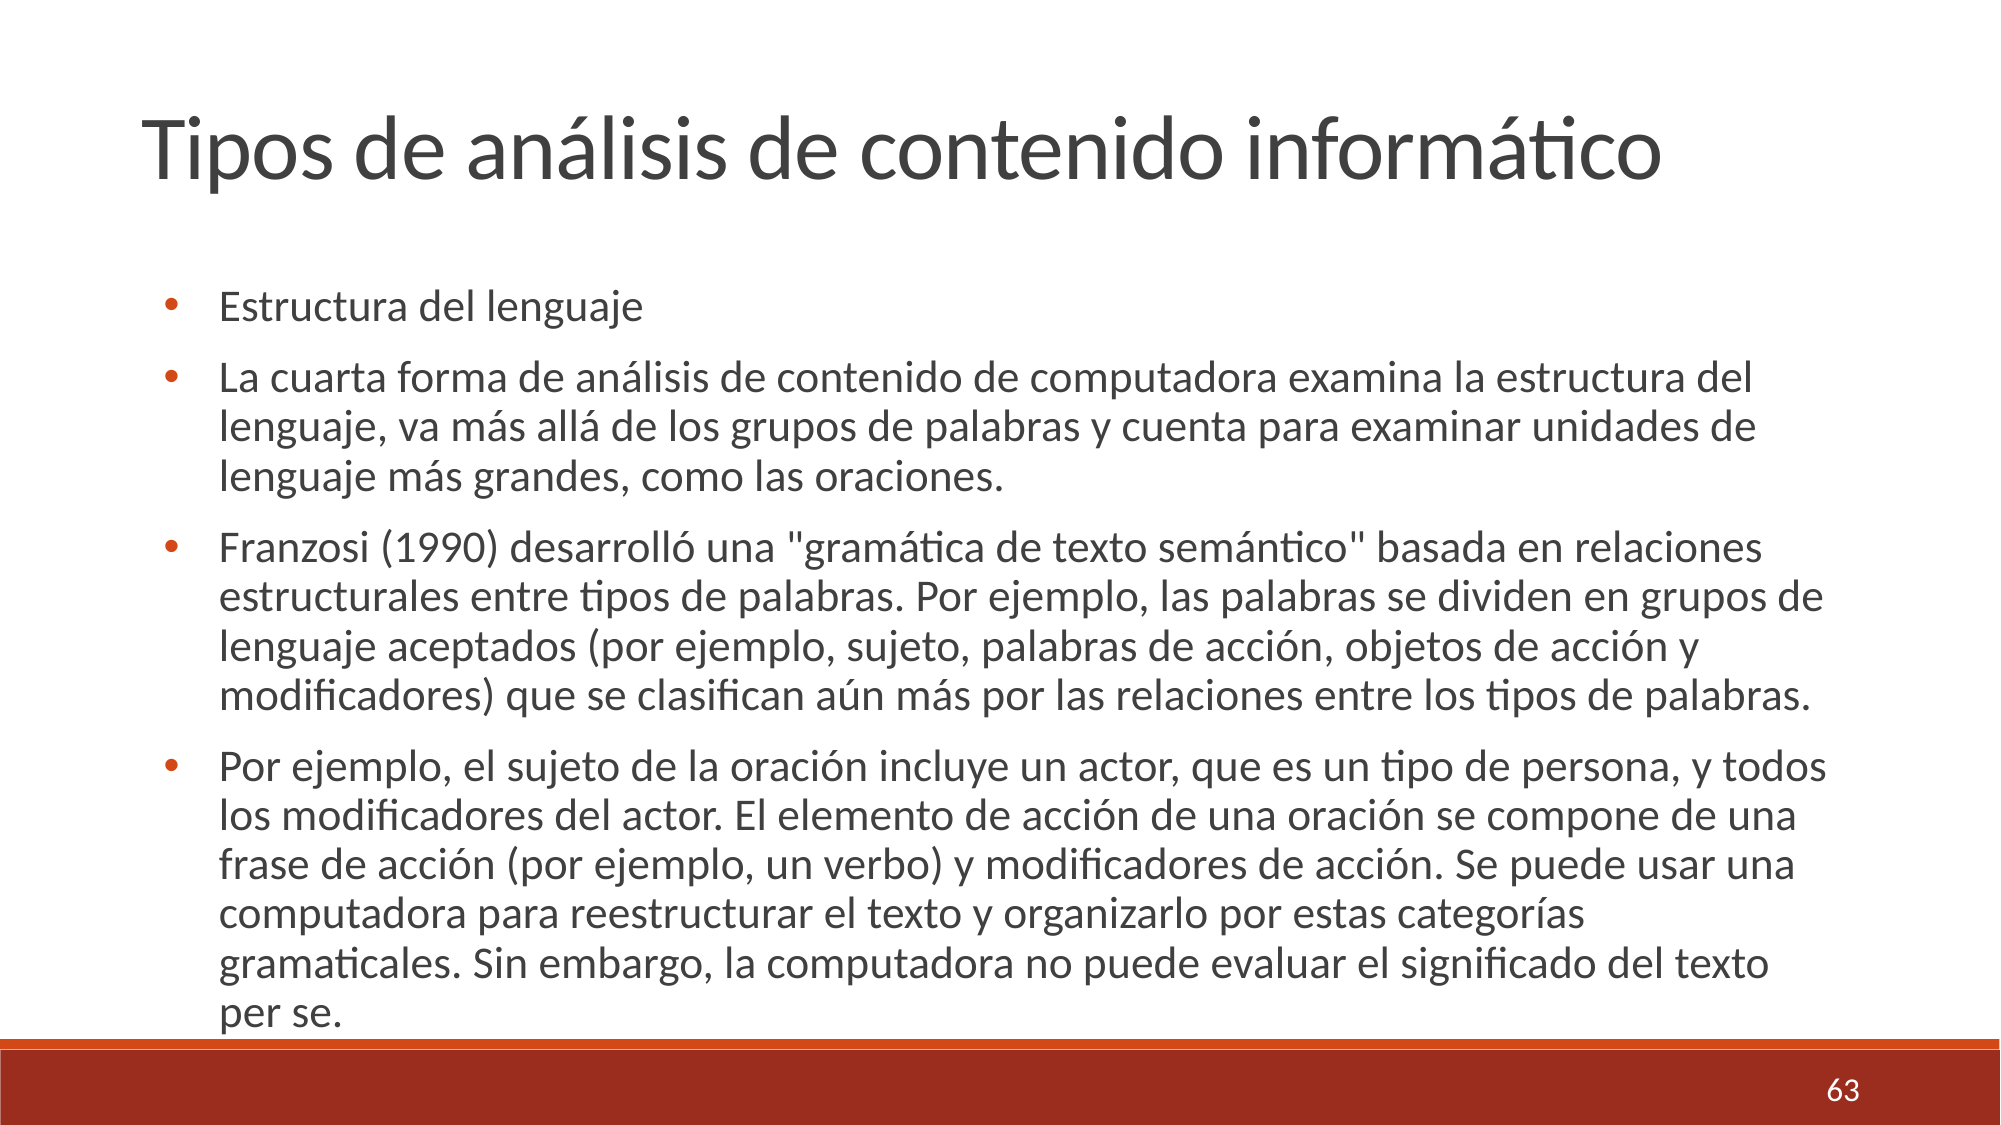

Tipos de análisis de contenido informático
Estructura del lenguaje
La cuarta forma de análisis de contenido de computadora examina la estructura del lenguaje, va más allá de los grupos de palabras y cuenta para examinar unidades de lenguaje más grandes, como las oraciones.
Franzosi (1990) desarrolló una "gramática de texto semántico" basada en relaciones estructurales entre tipos de palabras. Por ejemplo, las palabras se dividen en grupos de lenguaje aceptados (por ejemplo, sujeto, palabras de acción, objetos de acción y modificadores) que se clasifican aún más por las relaciones entre los tipos de palabras.
Por ejemplo, el sujeto de la oración incluye un actor, que es un tipo de persona, y todos los modificadores del actor. El elemento de acción de una oración se compone de una frase de acción (por ejemplo, un verbo) y modificadores de acción. Se puede usar una computadora para reestructurar el texto y organizarlo por estas categorías gramaticales. Sin embargo, la computadora no puede evaluar el significado del texto per se.
63